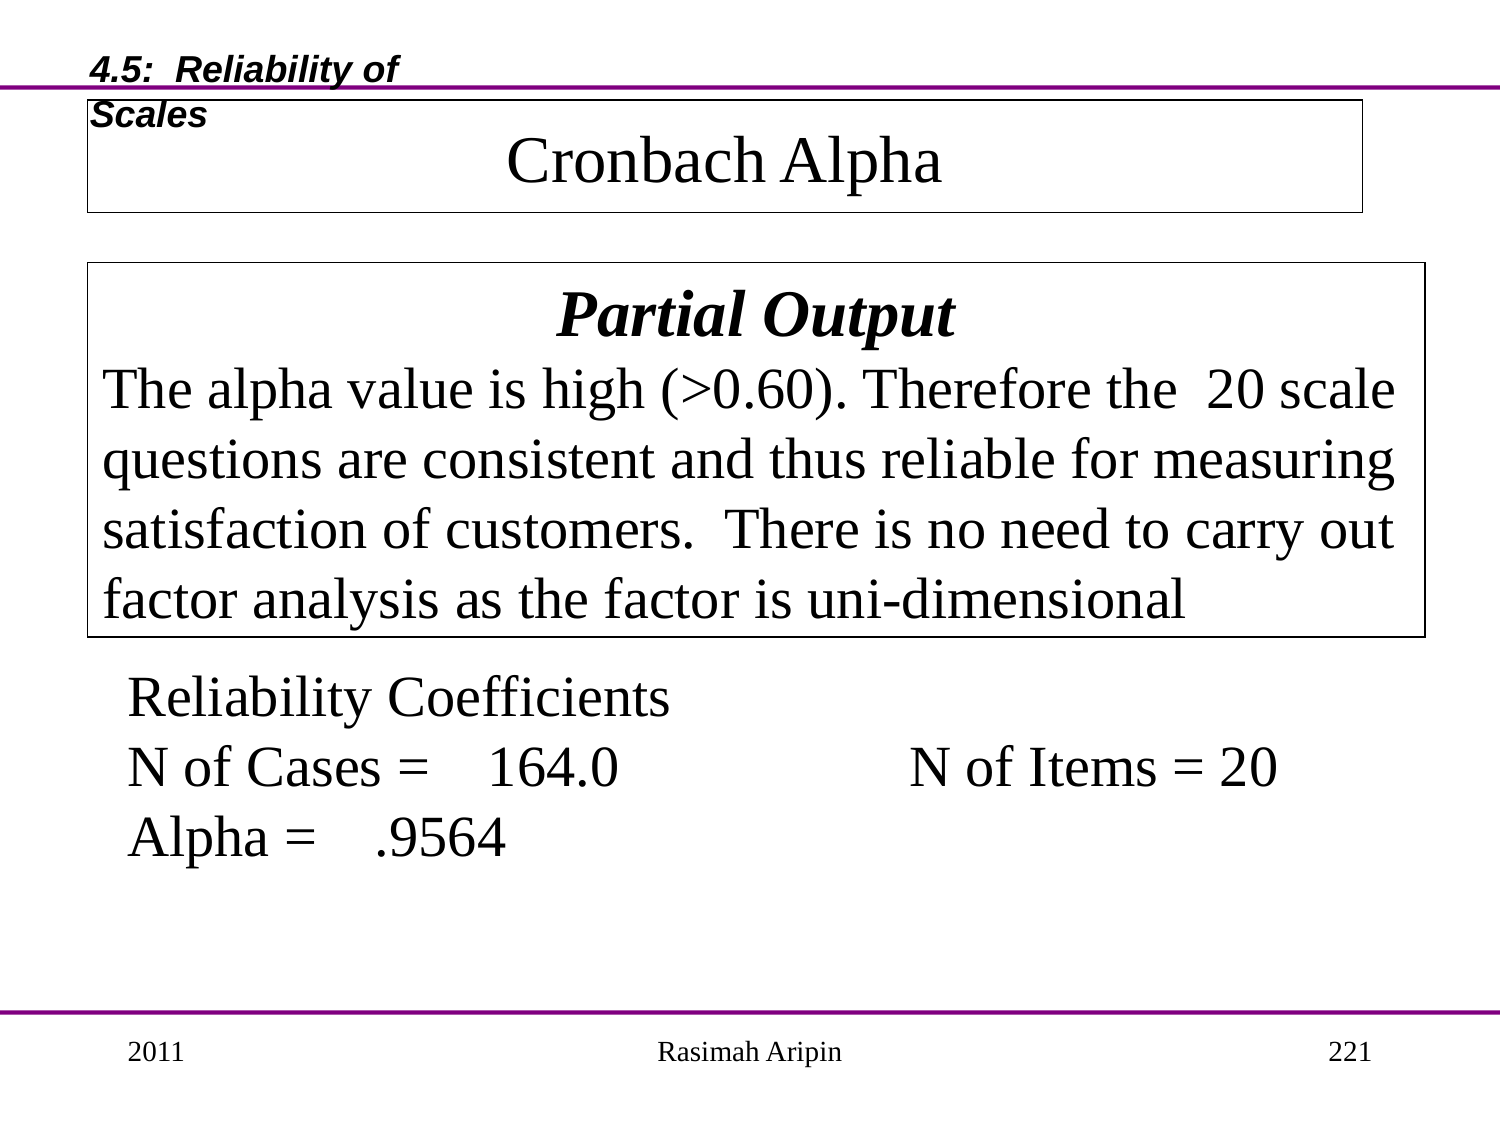

4.5:  Reliability of Scales
# Cronbach Alpha
Partial Output
The alpha value is high (>0.60). Therefore the  20 scale questions are consistent and thus reliable for measuring satisfaction of customers.  There is no need to carry out factor analysis as the factor is uni-dimensional
Reliability Coefficients
N of Cases =    164.0                    N of Items = 20
Alpha =    .9564
2011
Rasimah Aripin
221